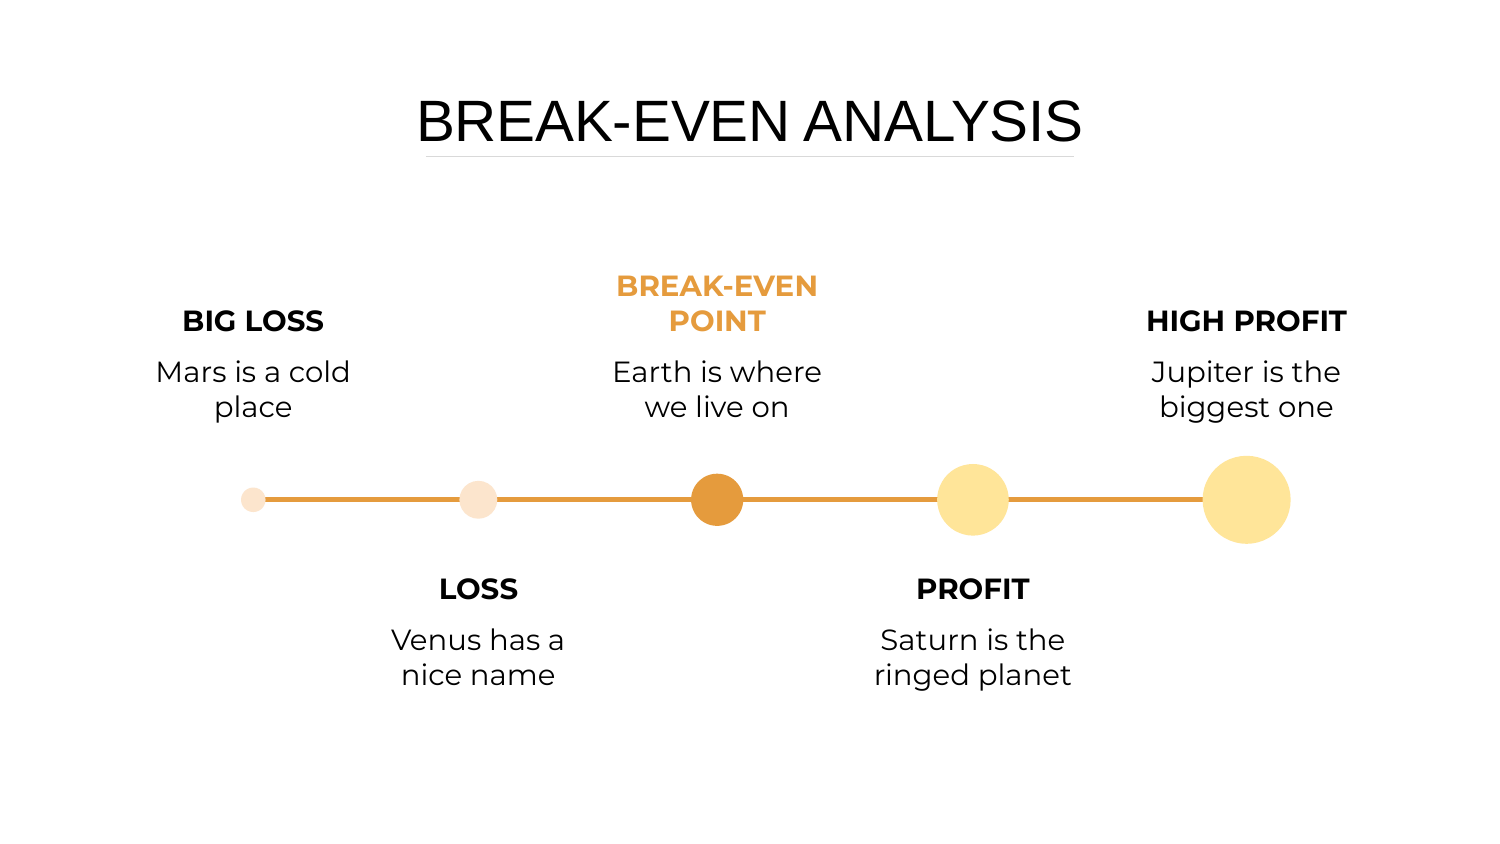

# BREAK-EVEN ANALYSIS
BIG LOSS
BREAK-EVEN POINT
HIGH PROFIT
Mars is a cold place
Earth is where we live on
Jupiter is the biggest one

LOSS
PROFIT
Venus has a nice name
Saturn is the ringed planet